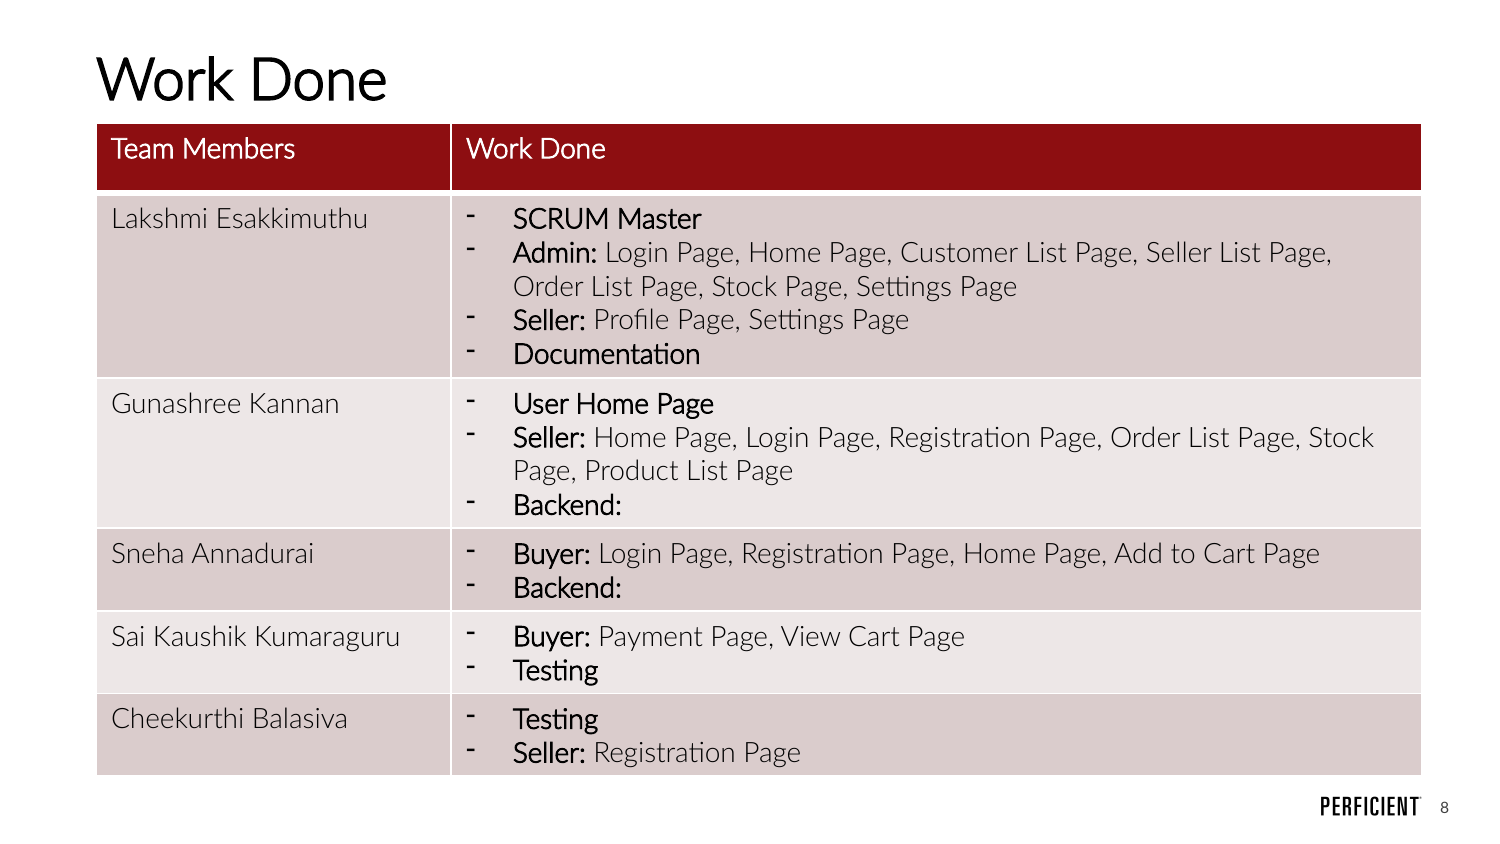

# Work Done
| Team Members | Work Done |
| --- | --- |
| Lakshmi Esakkimuthu | SCRUM Master Admin: Login Page, Home Page, Customer List Page, Seller List Page, Order List Page, Stock Page, Settings Page Seller: Profile Page, Settings Page Documentation |
| Gunashree Kannan | User Home Page Seller: Home Page, Login Page, Registration Page, Order List Page, Stock Page, Product List Page Backend: |
| Sneha Annadurai | Buyer: Login Page, Registration Page, Home Page, Add to Cart Page Backend: |
| Sai Kaushik Kumaraguru | Buyer: Payment Page, View Cart Page Testing |
| Cheekurthi Balasiva | Testing Seller: Registration Page |